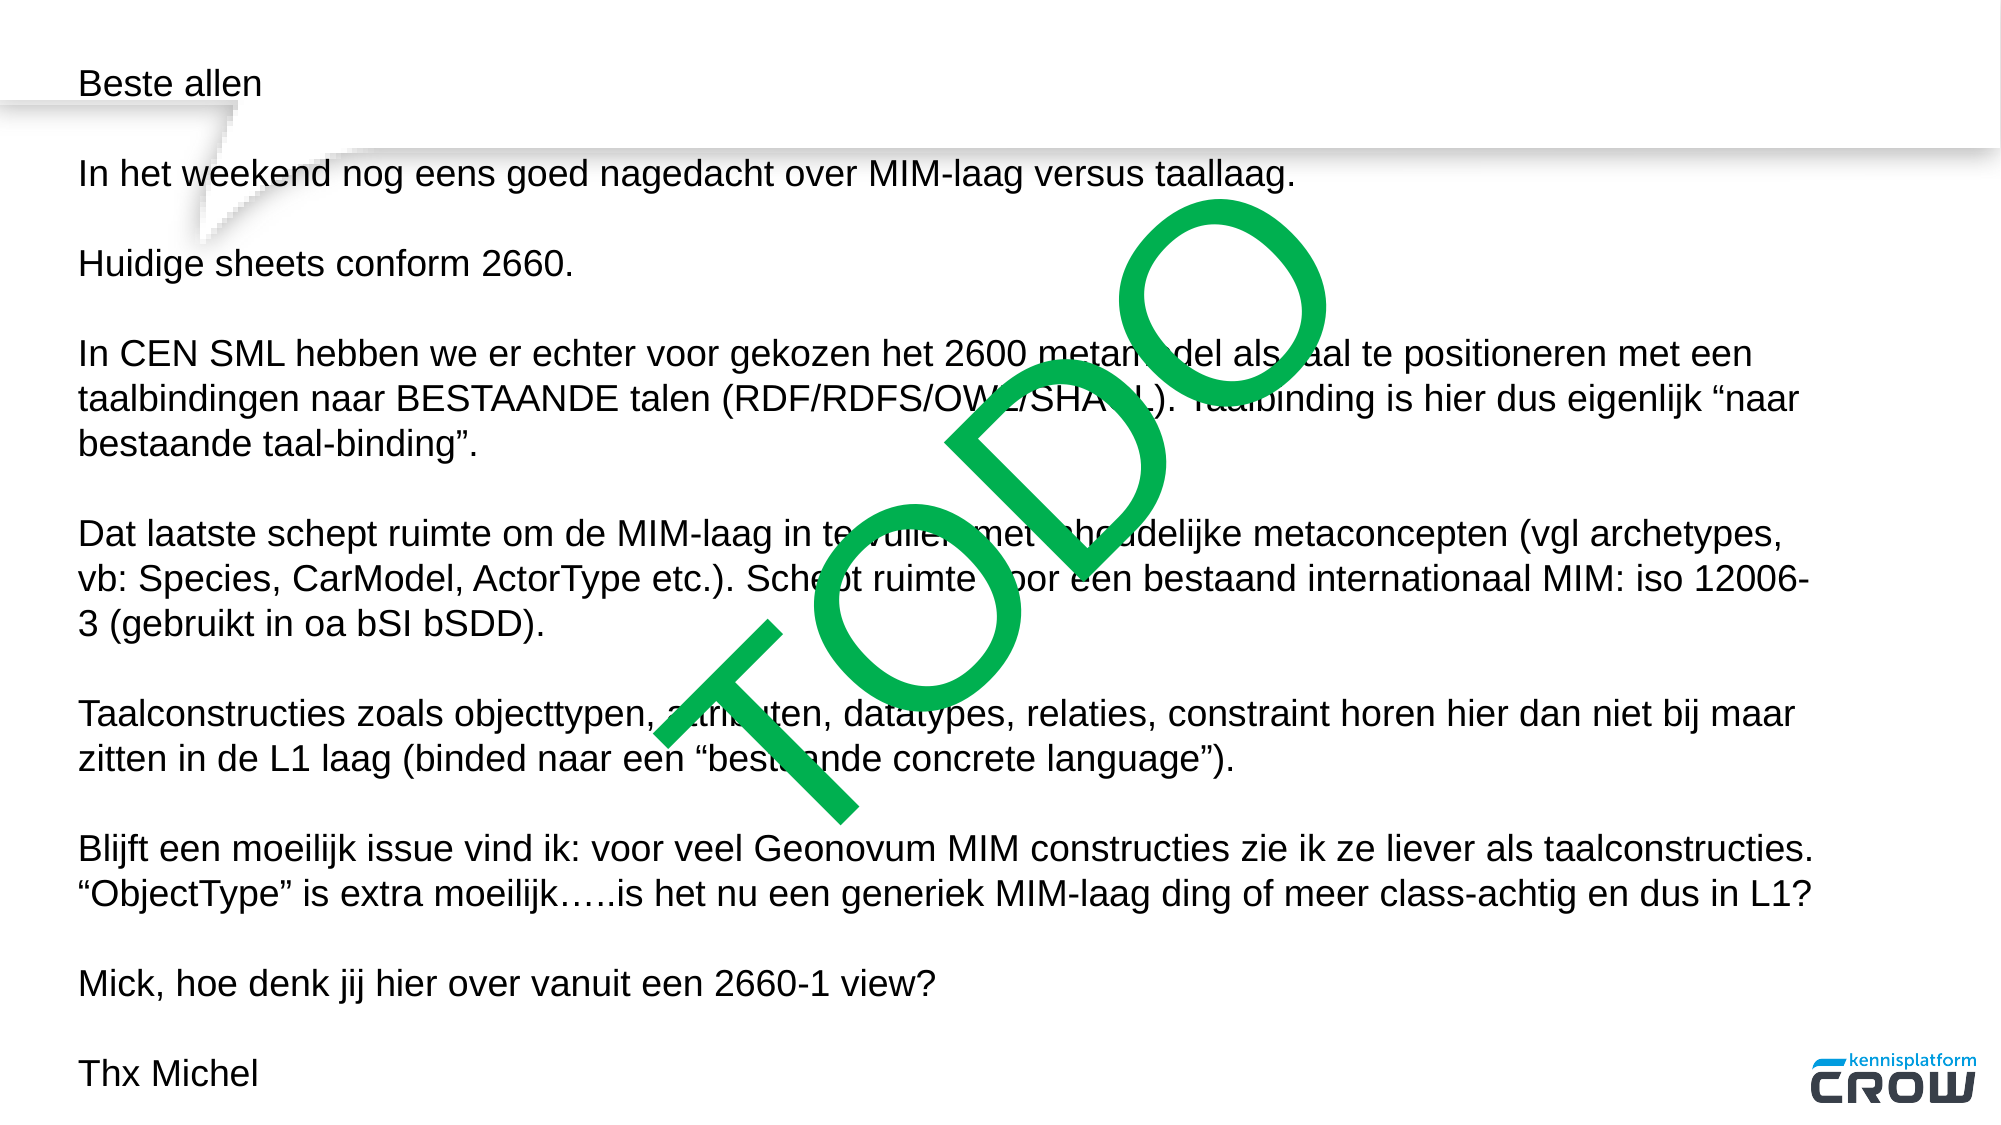

#
Beste allen

In het weekend nog eens goed nagedacht over MIM-laag versus taallaag.

Huidige sheets conform 2660.

In CEN SML hebben we er echter voor gekozen het 2600 metamodel als taal te positioneren met een taalbindingen naar BESTAANDE talen (RDF/RDFS/OWL/SHACL). Taalbinding is hier dus eigenlijk “naar bestaande taal-binding”.

Dat laatste schept ruimte om de MIM-laag in te vullen met inhoudelijke metaconcepten (vgl archetypes, vb: Species, CarModel, ActorType etc.). Schept ruimte voor een bestaand internationaal MIM: iso 12006-3 (gebruikt in oa bSI bSDD).

Taalconstructies zoals objecttypen, attributen, datatypes, relaties, constraint horen hier dan niet bij maar zitten in de L1 laag (binded naar een “bestaande concrete language”).

Blijft een moeilijk issue vind ik: voor veel Geonovum MIM constructies zie ik ze liever als taalconstructies. “ObjectType” is extra moeilijk…..is het nu een generiek MIM-laag ding of meer class-achtig en dus in L1?

Mick, hoe denk jij hier over vanuit een 2660-1 view?

Thx Michel
TODO